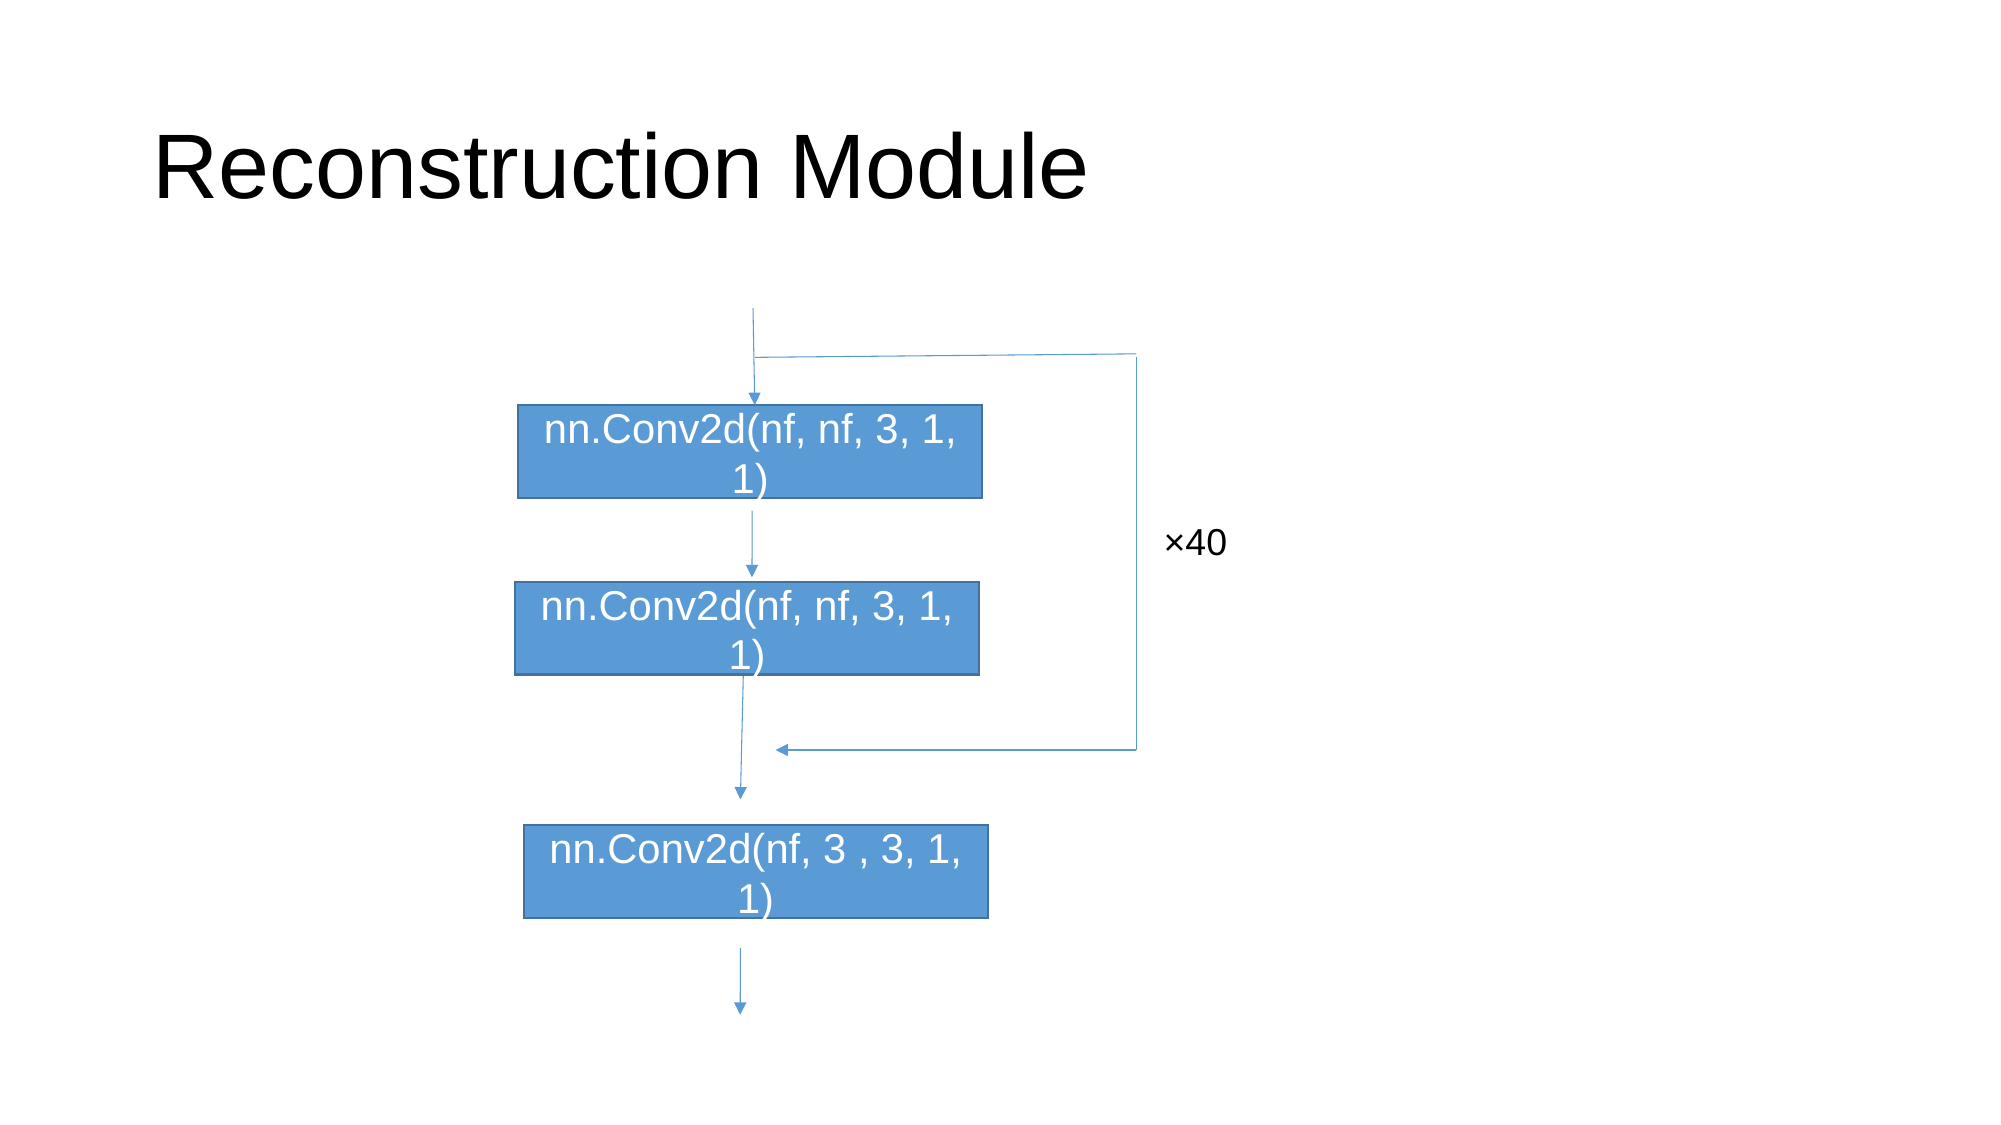

# Reconstruction Module
nn.Conv2d(nf, nf, 3, 1, 1)
×40
nn.Conv2d(nf, nf, 3, 1, 1)
nn.Conv2d(nf, 3 , 3, 1, 1)